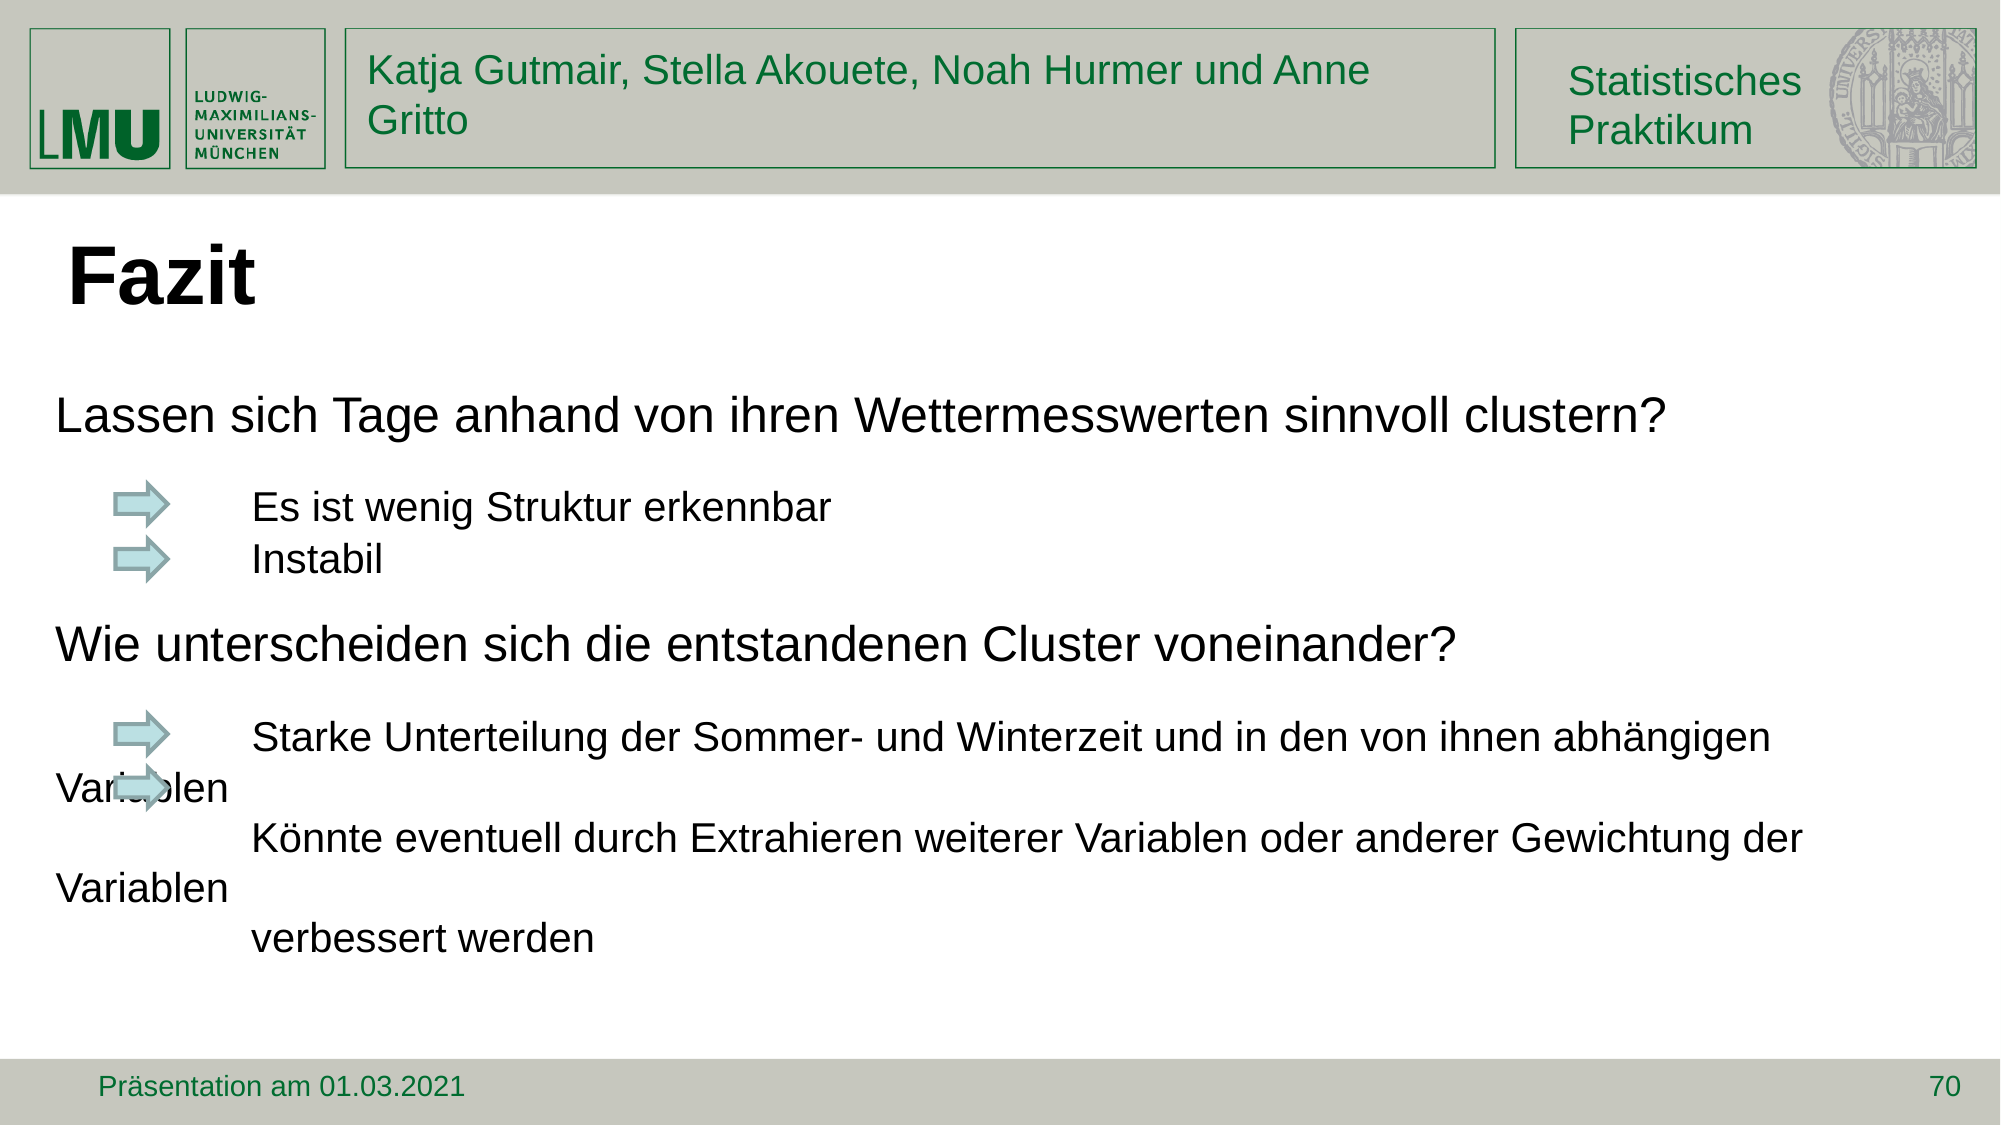

Statistisches
Praktikum
Katja Gutmair, Stella Akouete, Noah Hurmer und Anne Gritto
Fazit

Lassen sich Tage anhand von ihren Wettermesswerten sinnvoll clustern?
              Es ist wenig Struktur erkennbar
                 Instabil
Wie unterscheiden sich die entstandenen Cluster voneinander?
              Starke Unterteilung der Sommer- und Winterzeit und in den von ihnen abhängigen Variablen
                 Könnte eventuell durch Extrahieren weiterer Variablen oder anderer Gewichtung der Variablen
                 verbessert werden

Präsentation am 01.03.2021
70